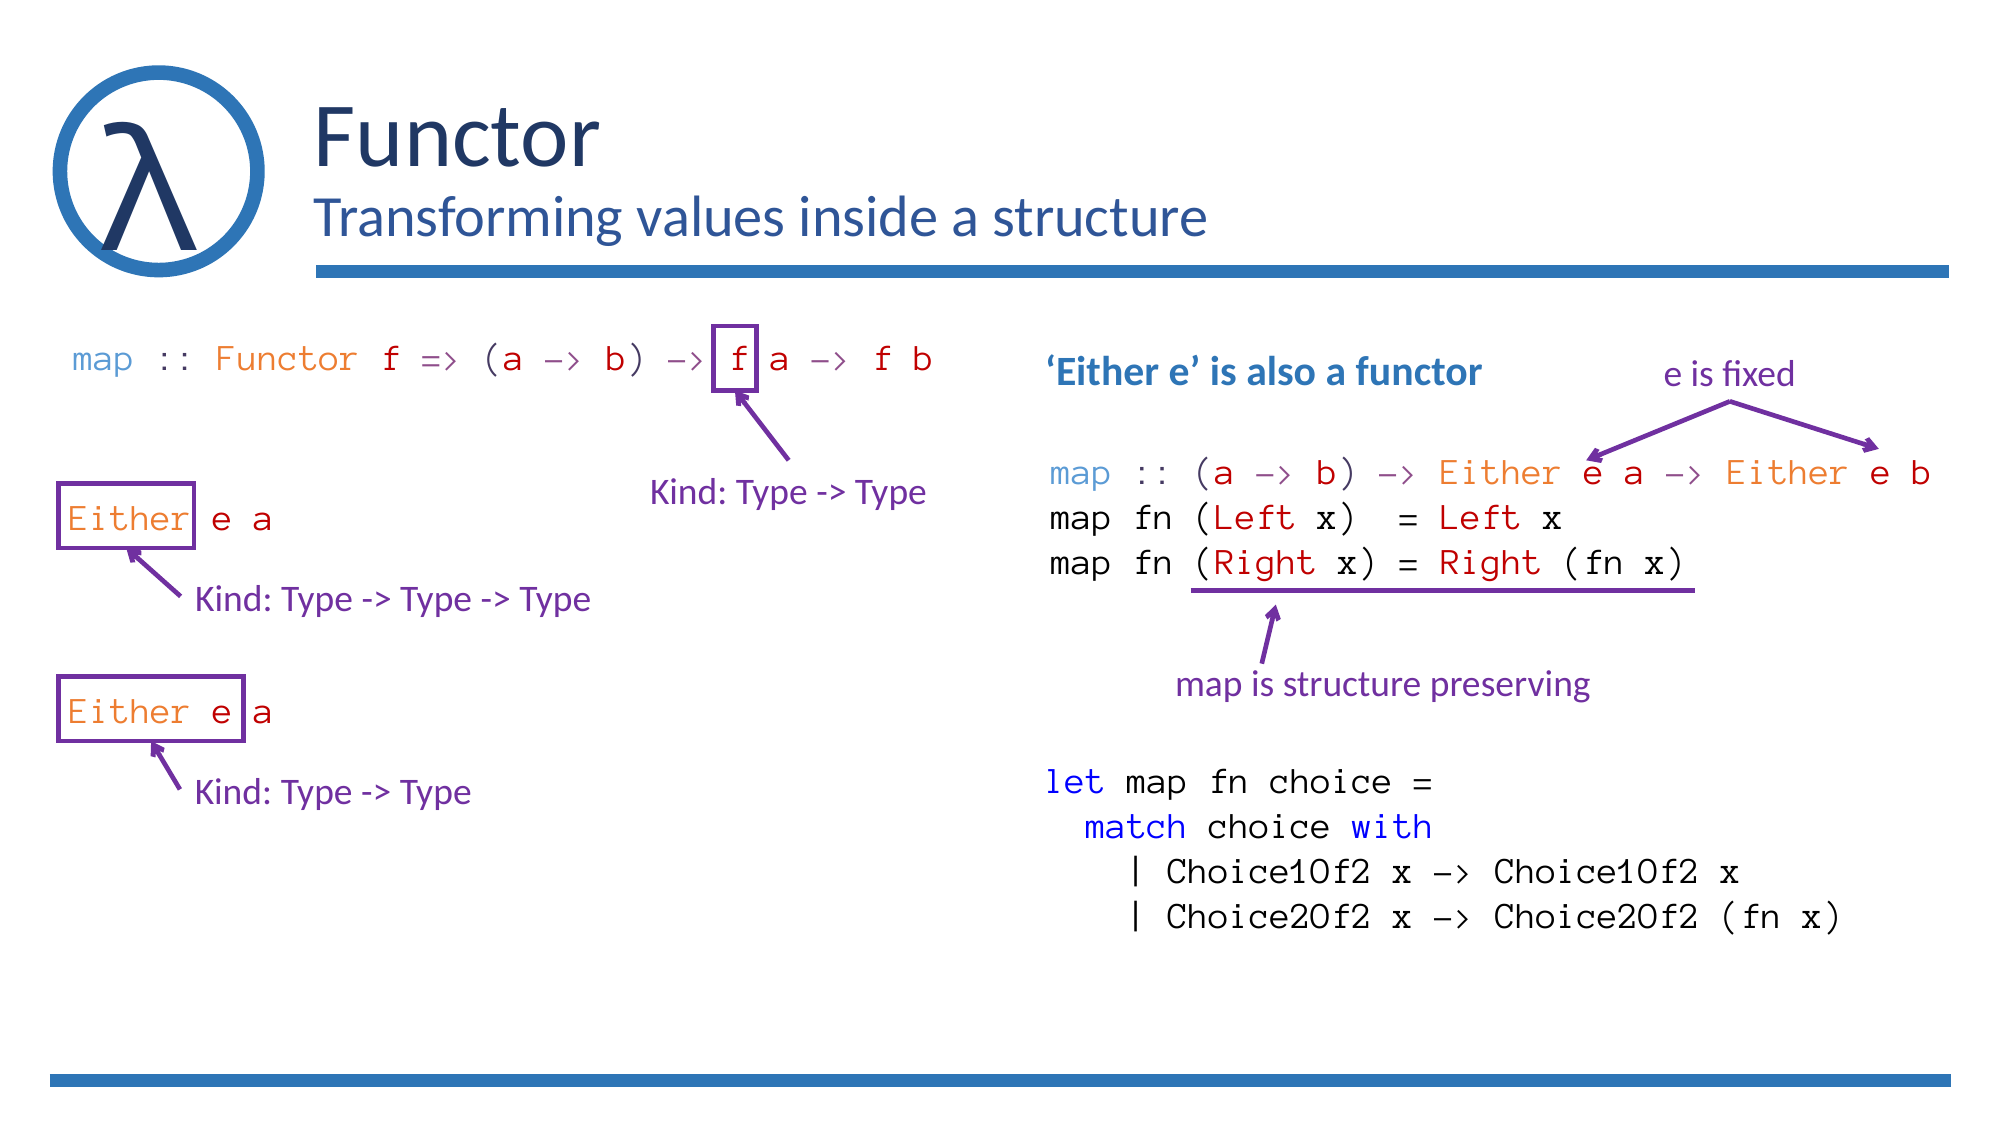

# Functor Transforming values inside a structure
map :: Functor f => (a -> b) -> f a -> f b

Kind: Type -> Type
‘Either e’ is also a functor
e is fixed
map :: (a -> b) -> Either e a -> Either e b
map fn (Left x)  = Left x
map fn (Right x) = Right (fn x)

Either e a
Kind: Type -> Type -> Type
map is structure preserving

Either e a
Kind: Type -> Type
let map fn choice =
  match choice with
    | Choice1Of2 x -> Choice1Of2 x
    | Choice2Of2 x -> Choice2Of2 (fn x)